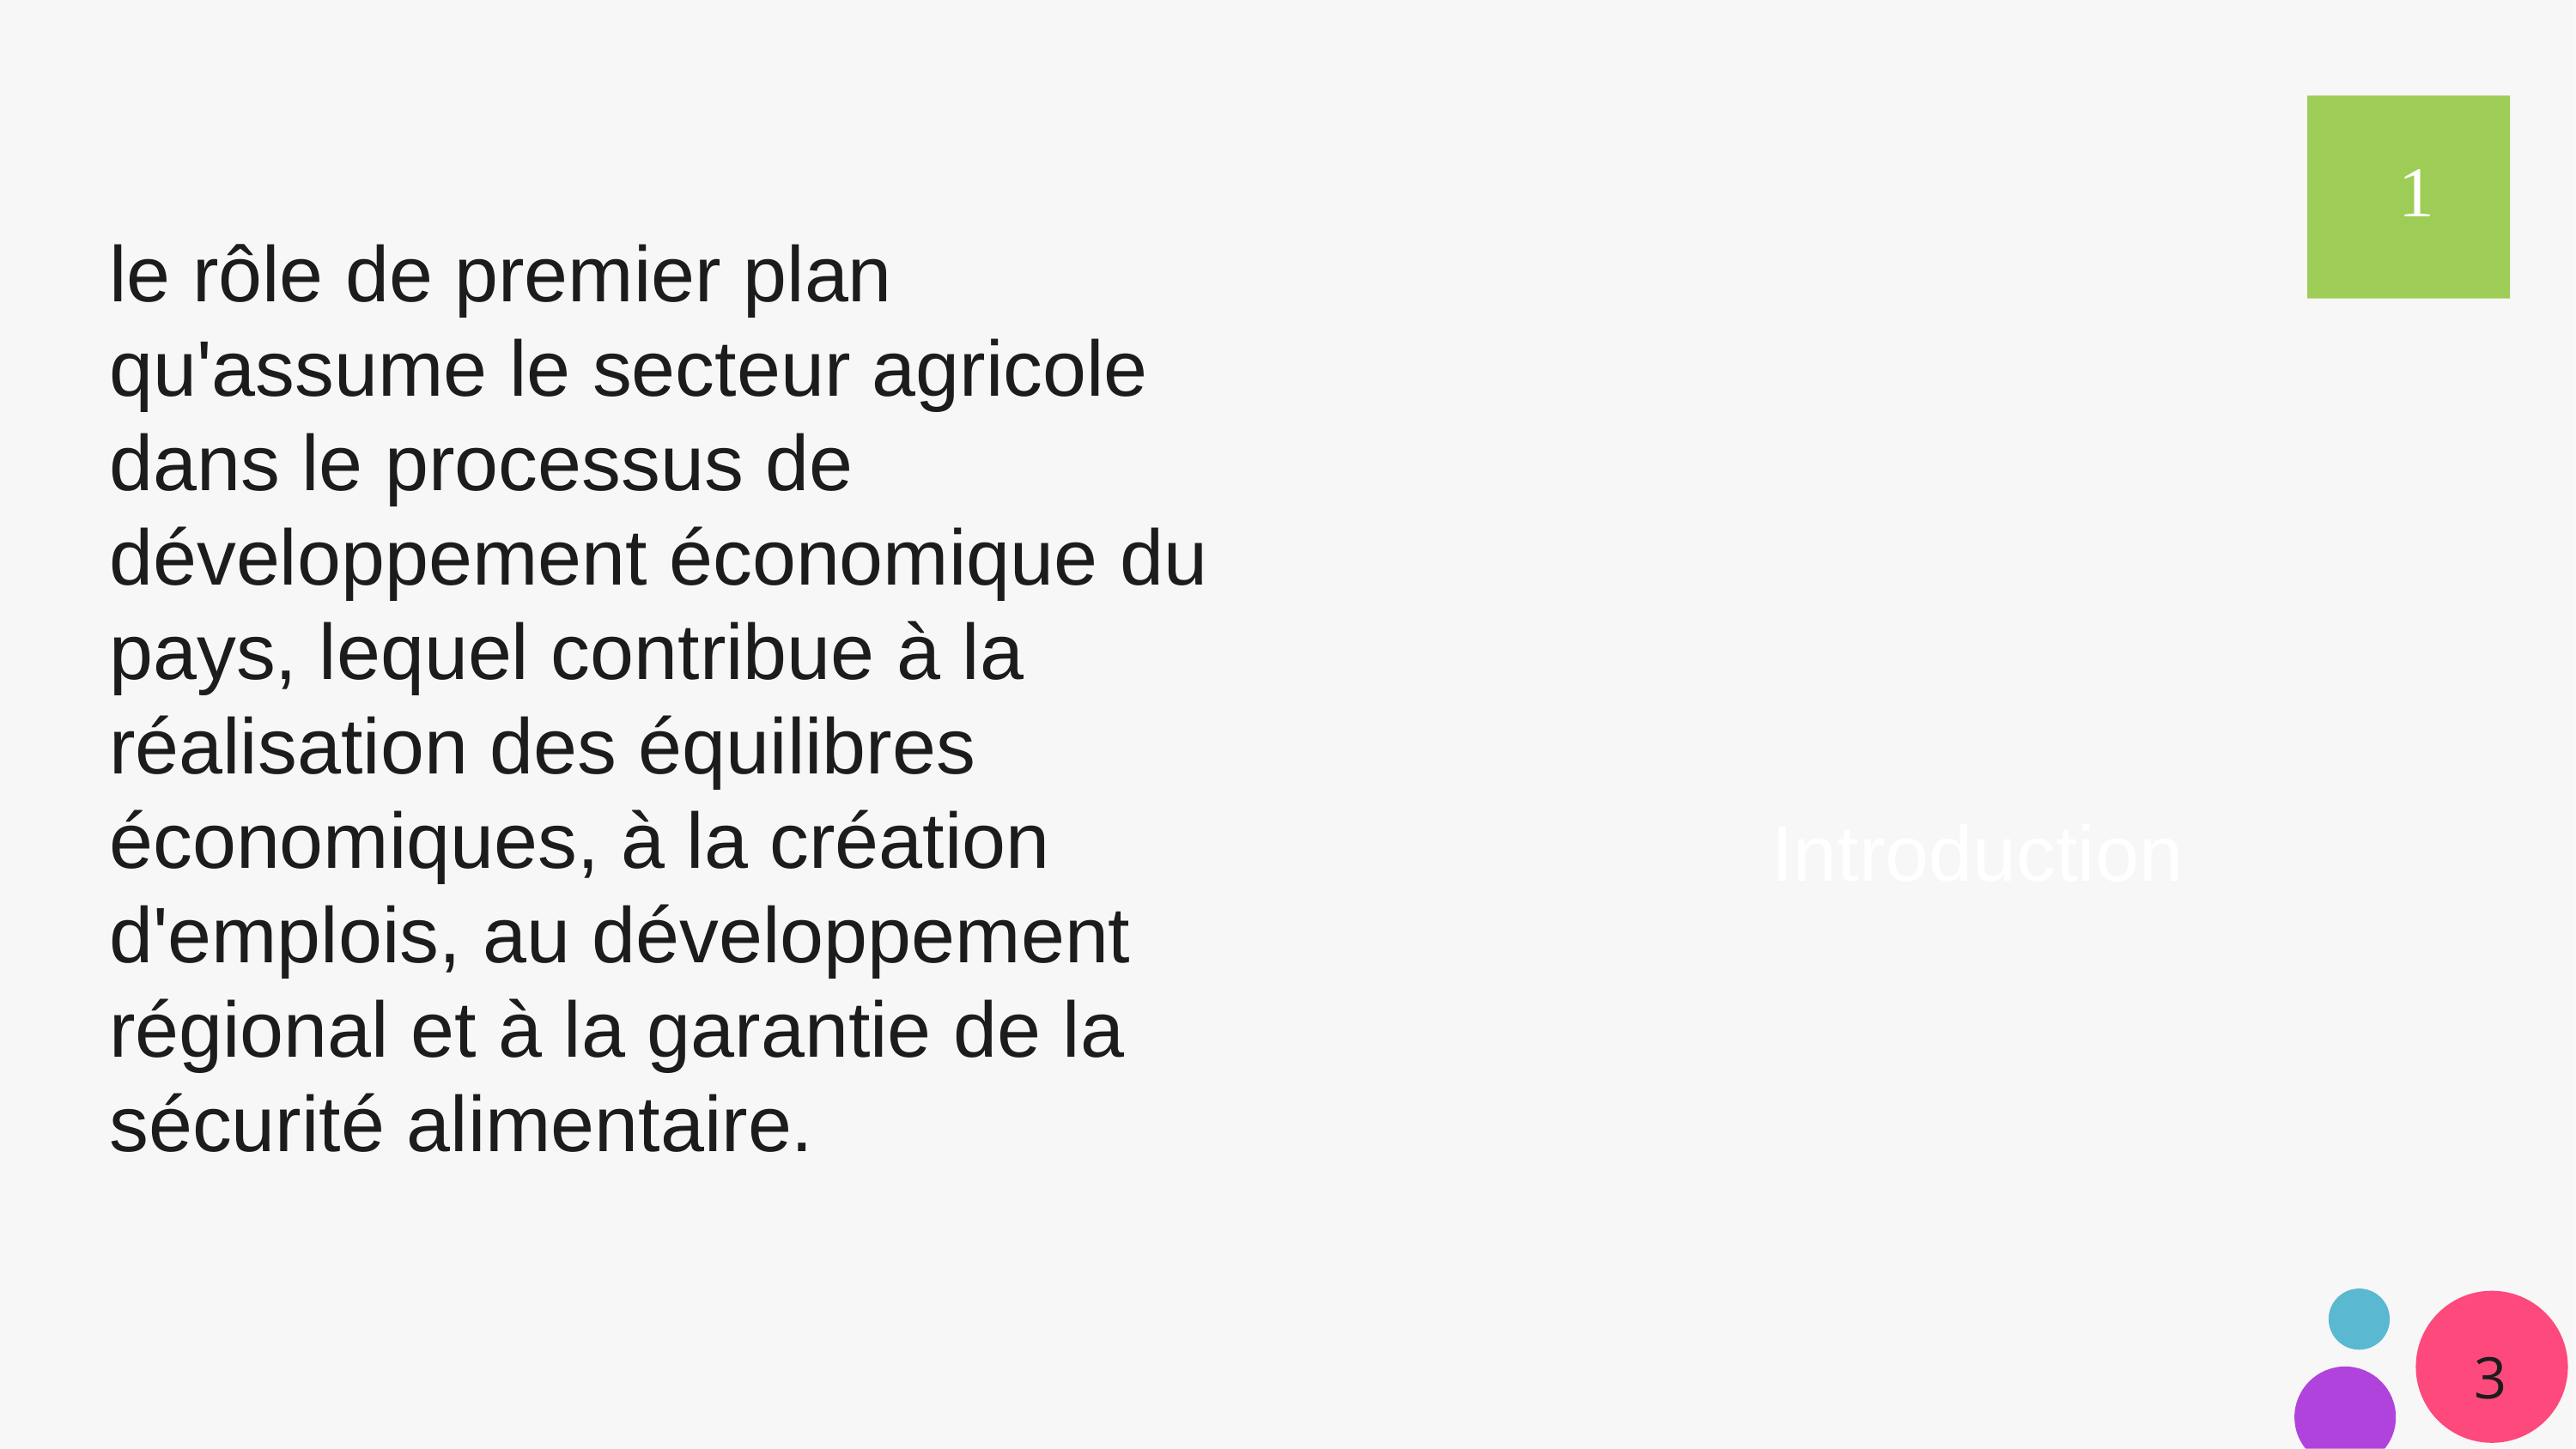

1

le rôle de premier plan qu'assume le secteur agricole dans le processus de développement économique du pays, lequel contribue à la réalisation des équilibres économiques, à la création d'emplois, au développement régional et à la garantie de la sécurité alimentaire.

Introduction

3